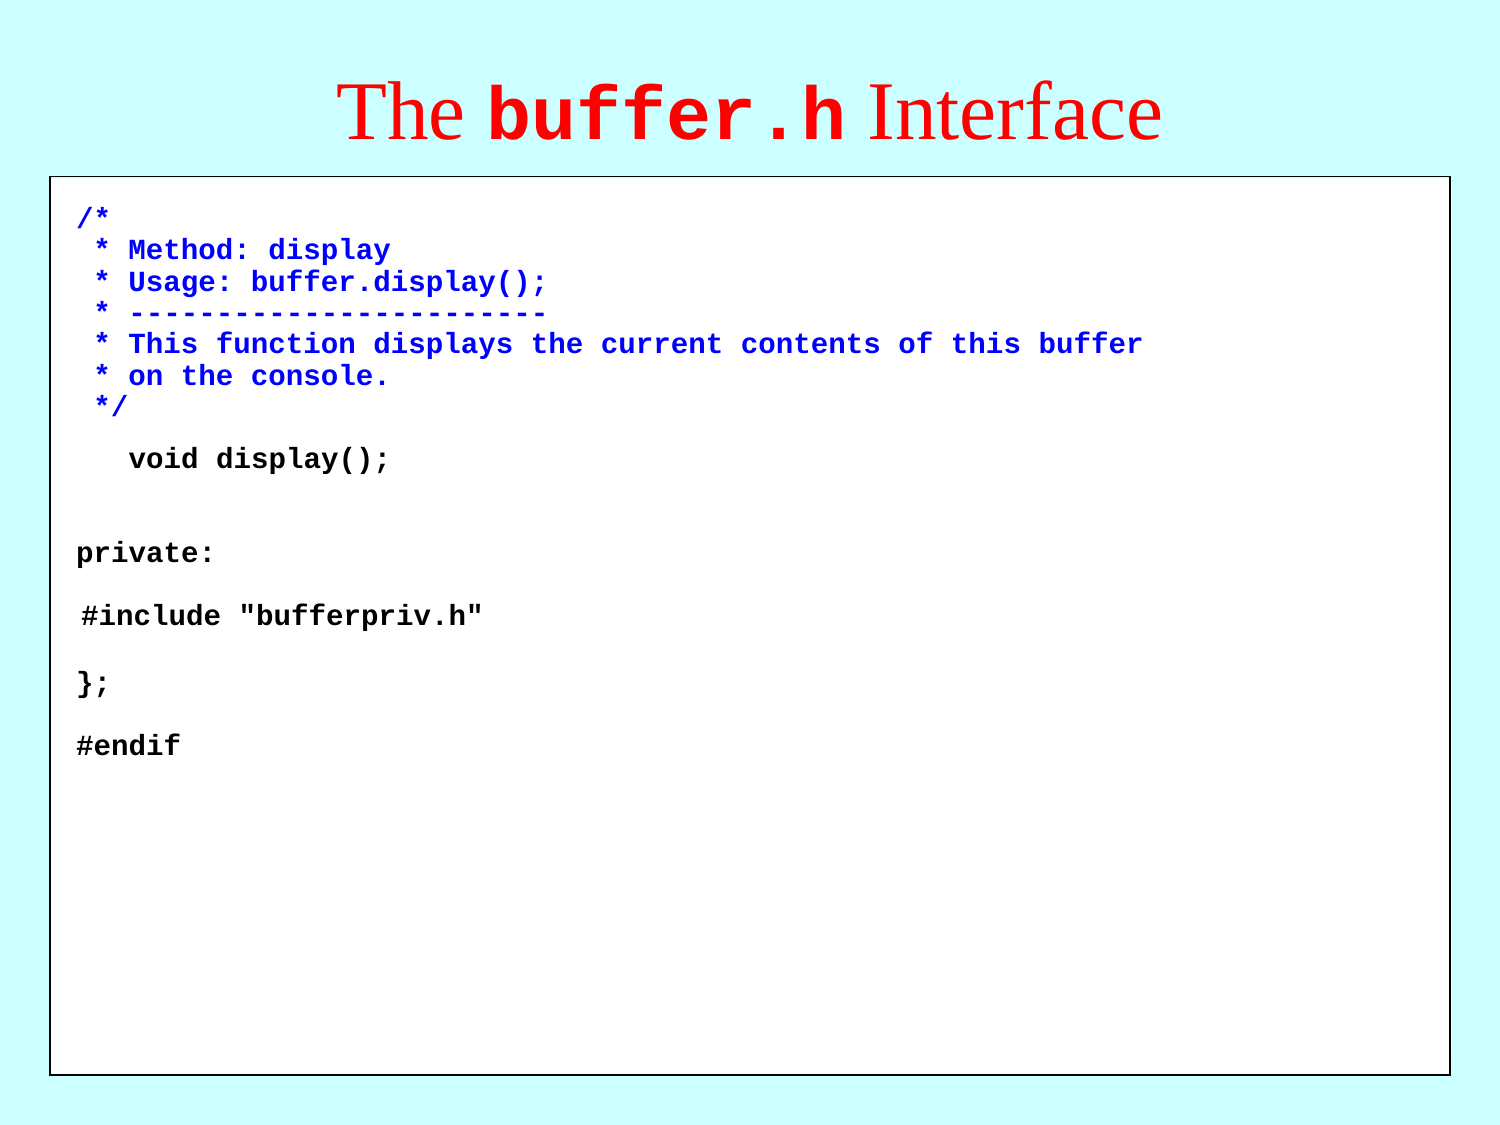

# The buffer.h Interface

/*
 * Method: display
 * Usage: buffer.display();
 * ------------------------
 * This function displays the current contents of this buffer
 * on the console.
 */

   void display();

private:

    Instance variables and helper method prototypes to support the specific implementation.

};

#endif
/*
 * Method: insertCharacter
 * Usage: buffer.insertCharacter(ch);
 * ----------------------------------
 * This function inserts the single character ch into this
 * buffer at the current cursor position.  The cursor is
 * positioned after the inserted character, which allows
 * for consecutive insertions.
 */

   void insertCharacter(char ch);

/*
 * Method: deleteCharacter
 * Usage: buffer.deleteCharacter();
 * --------------------------------
 * This function deletes the character immediately after
 * the cursor.  If the cursor is at the end of the buffer,
 * this function has no effect.
 */

   void deleteCharacter();

#include "bufferpriv.h"